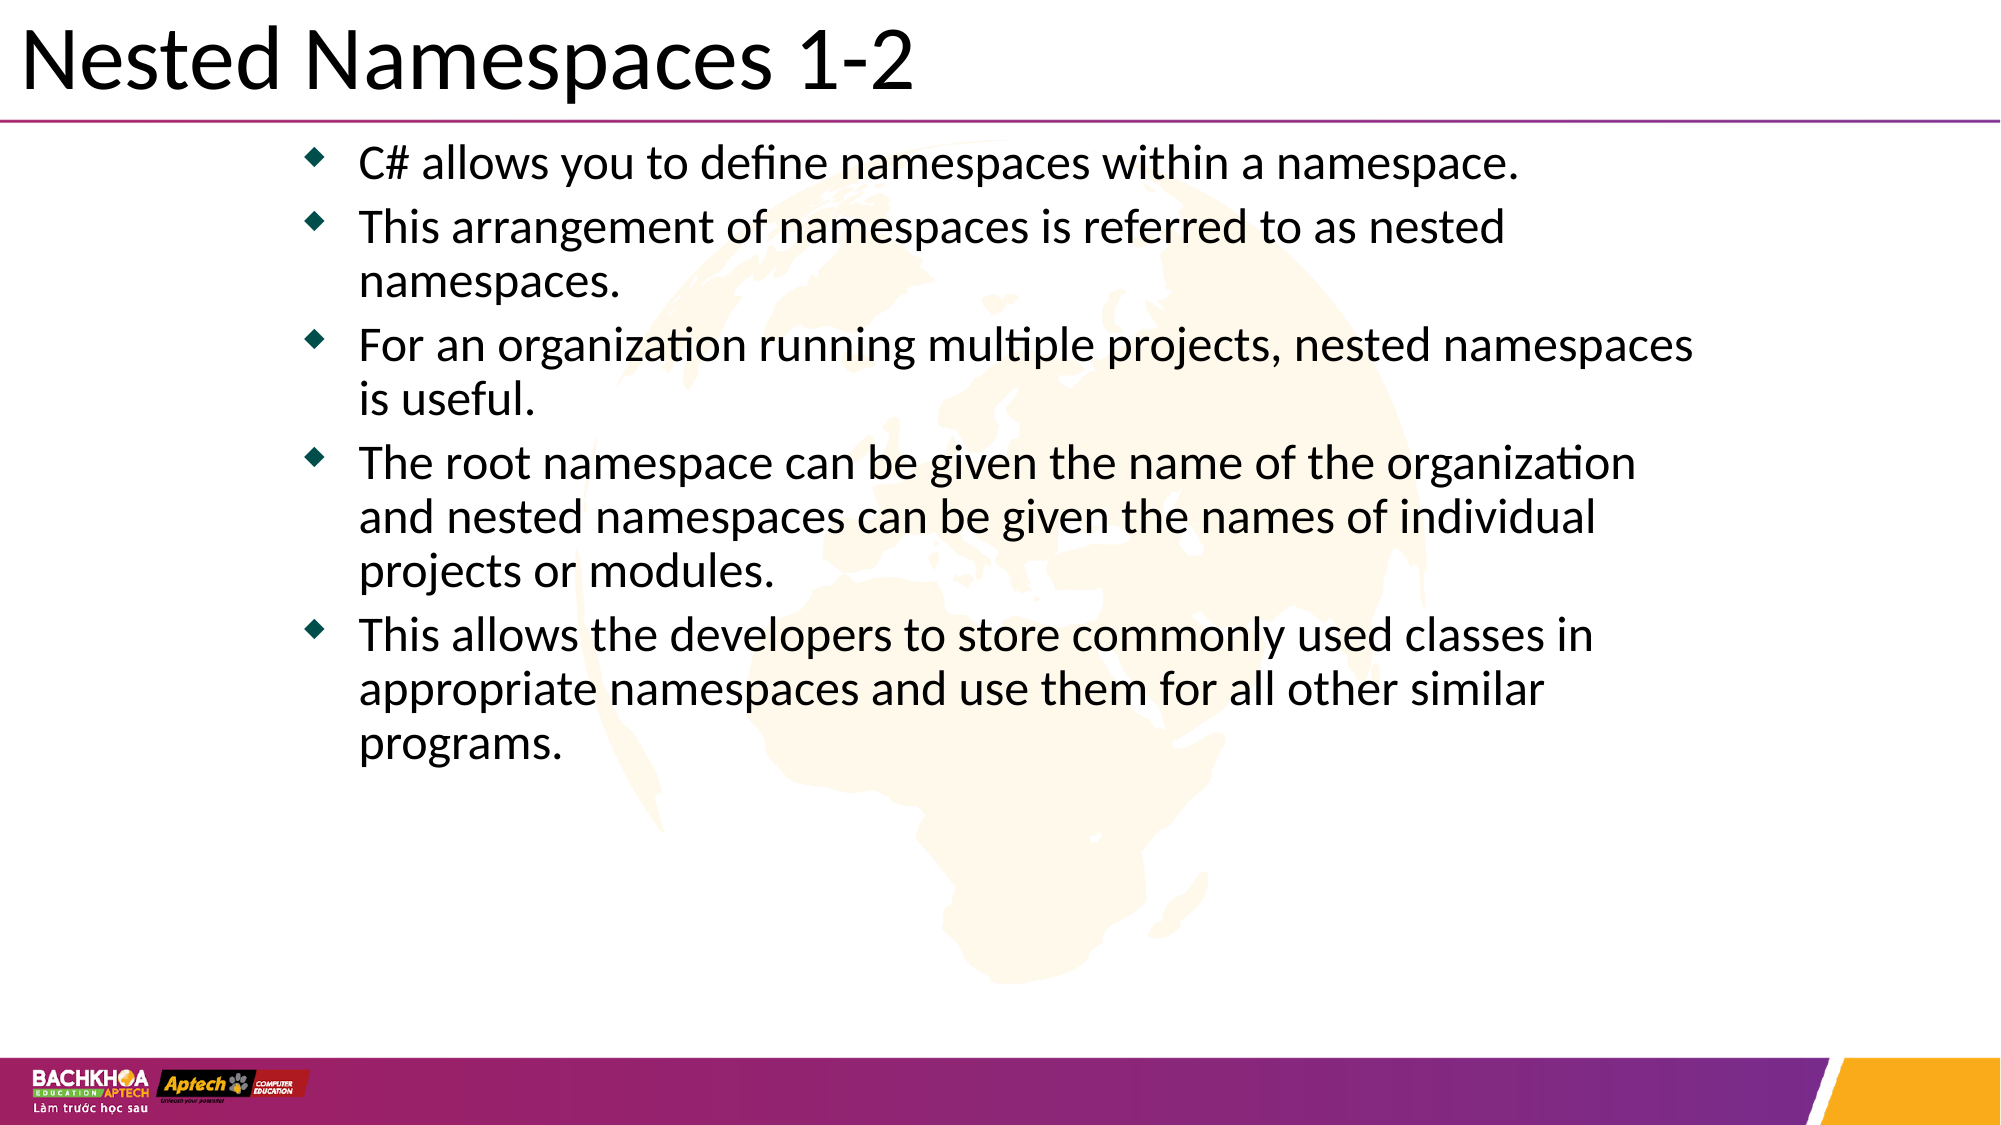

# Nested Namespaces 1-2

C# allows you to define namespaces within a namespace.
This arrangement of namespaces is referred to as nested namespaces.
For an organization running multiple projects, nested namespaces is useful.
The root namespace can be given the name of the organization and nested namespaces can be given the names of individual projects or modules.
This allows the developers to store commonly used classes in appropriate namespaces and use them for all other similar programs.